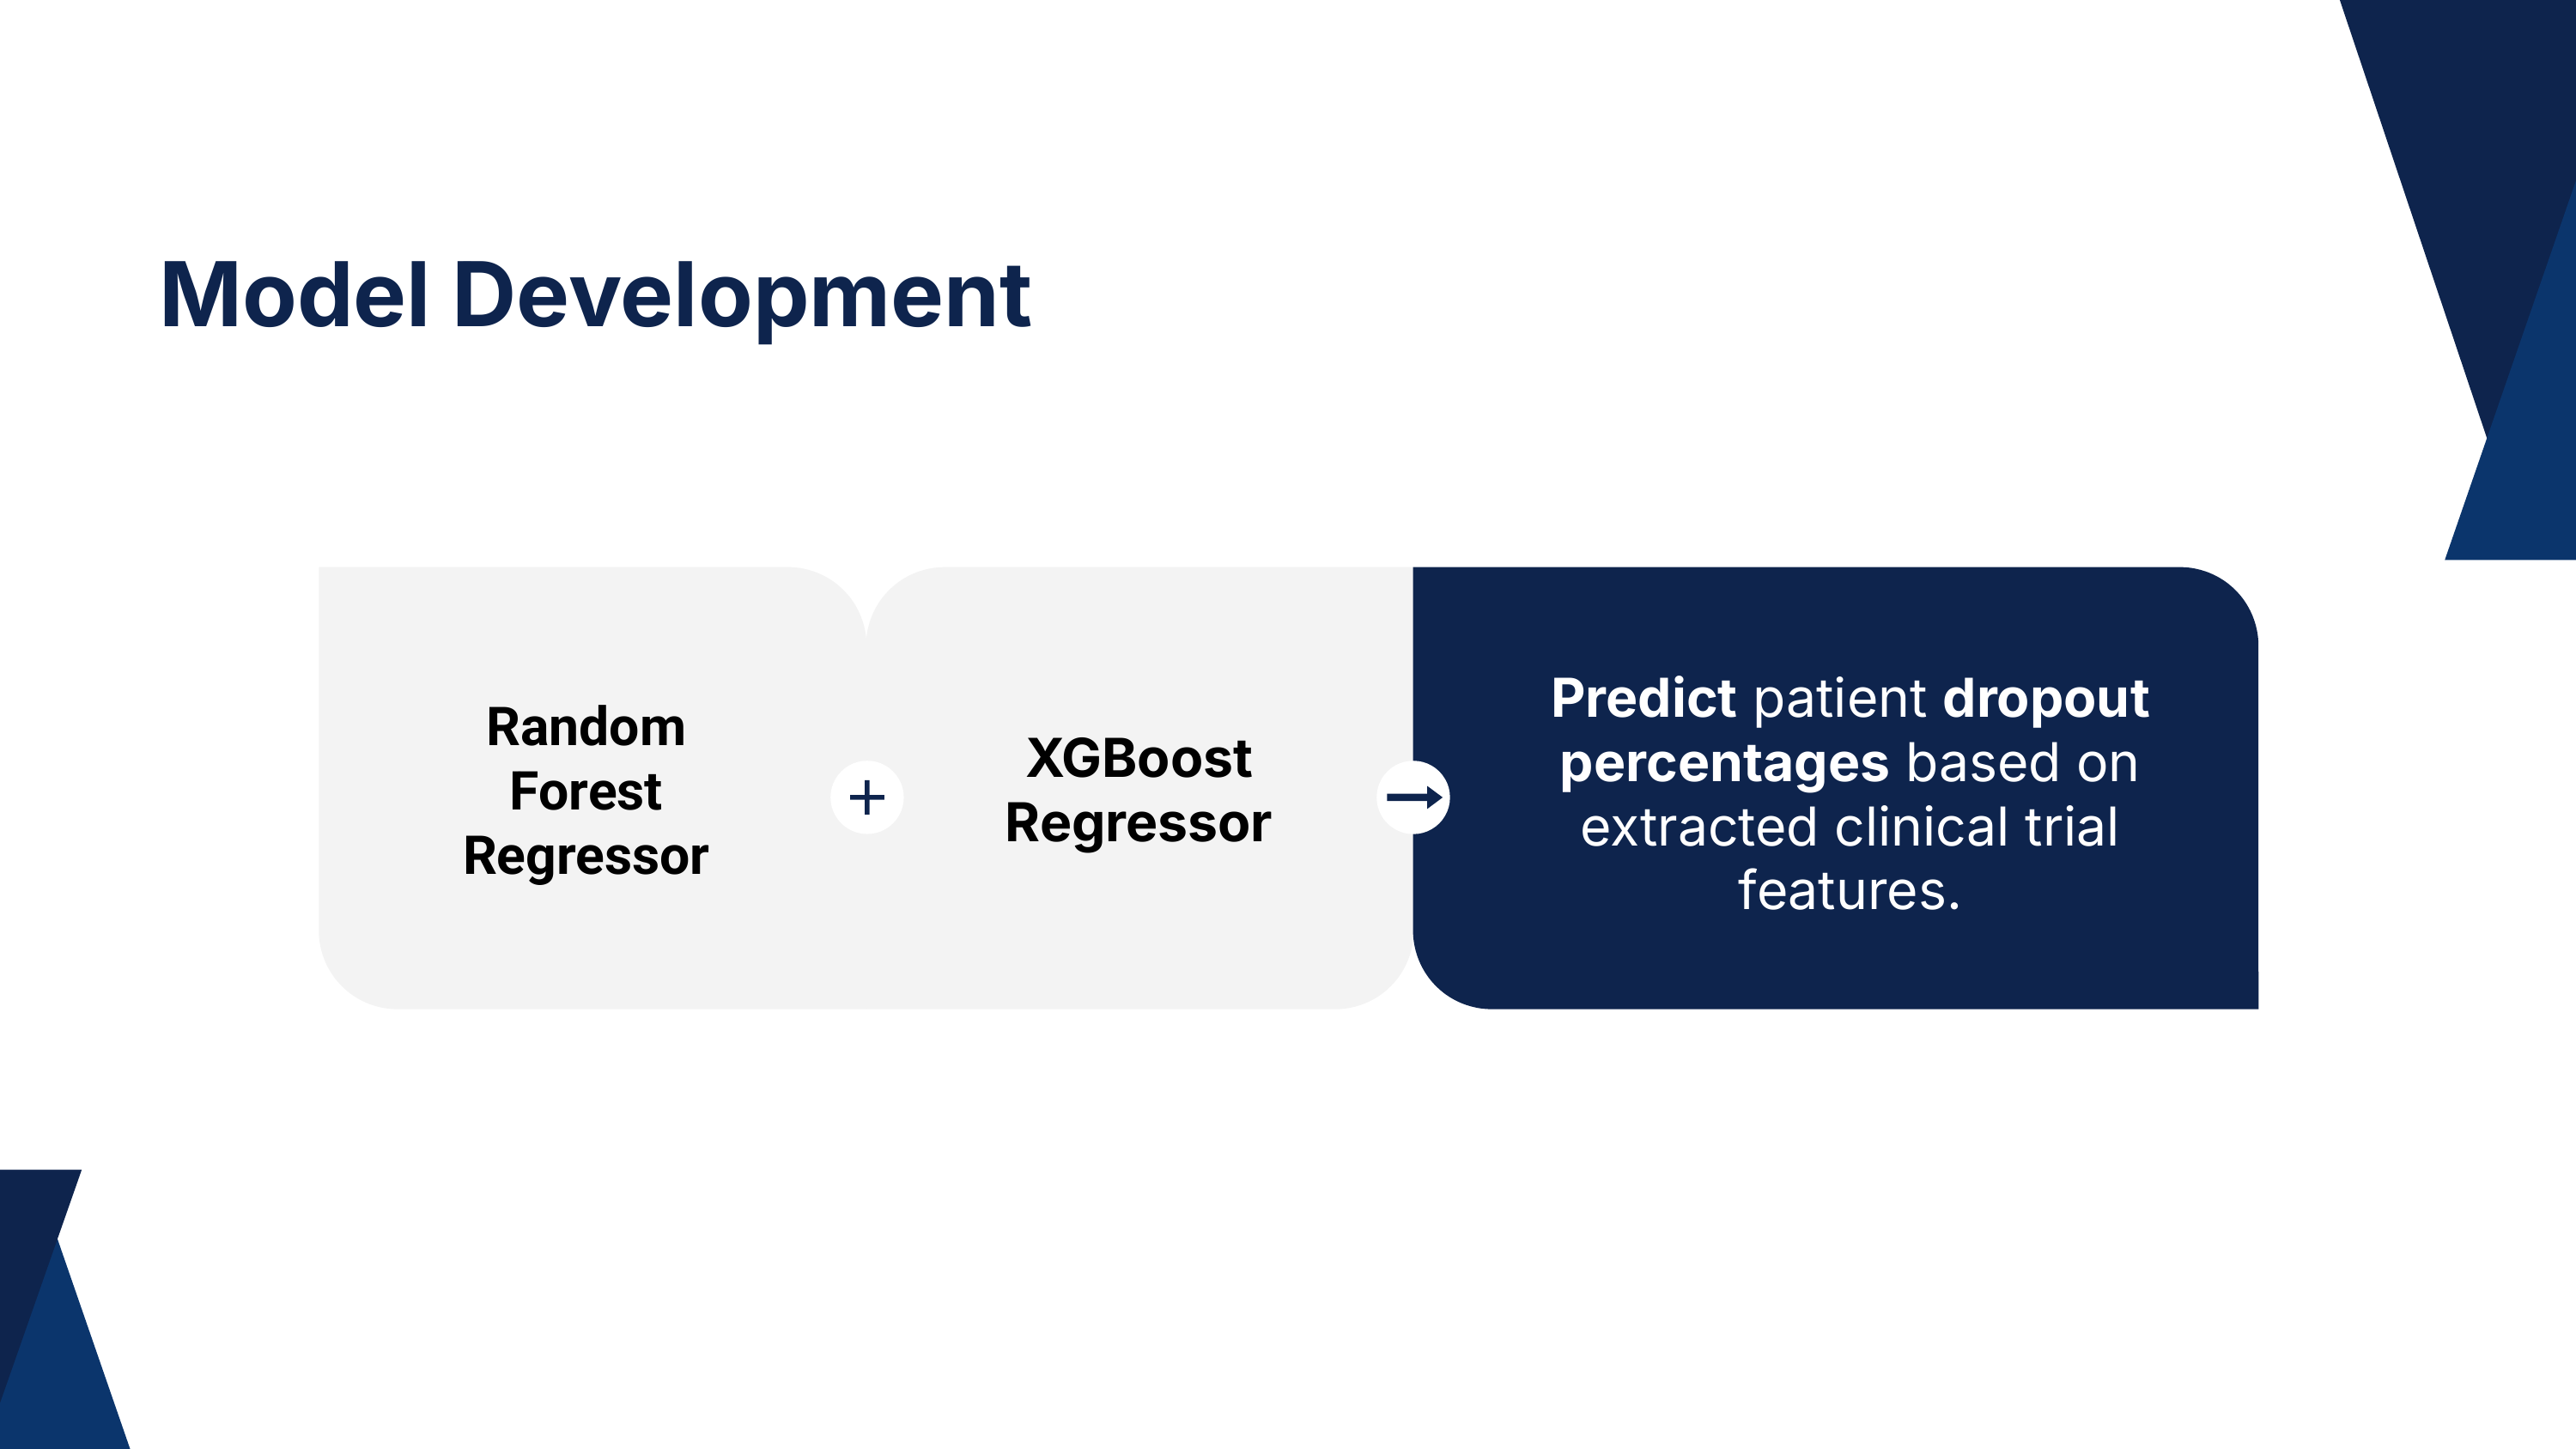

Model Development
XGBoost Regressor

Random Forest Regressor

Predict patient dropout percentages based on extracted clinical trial features.